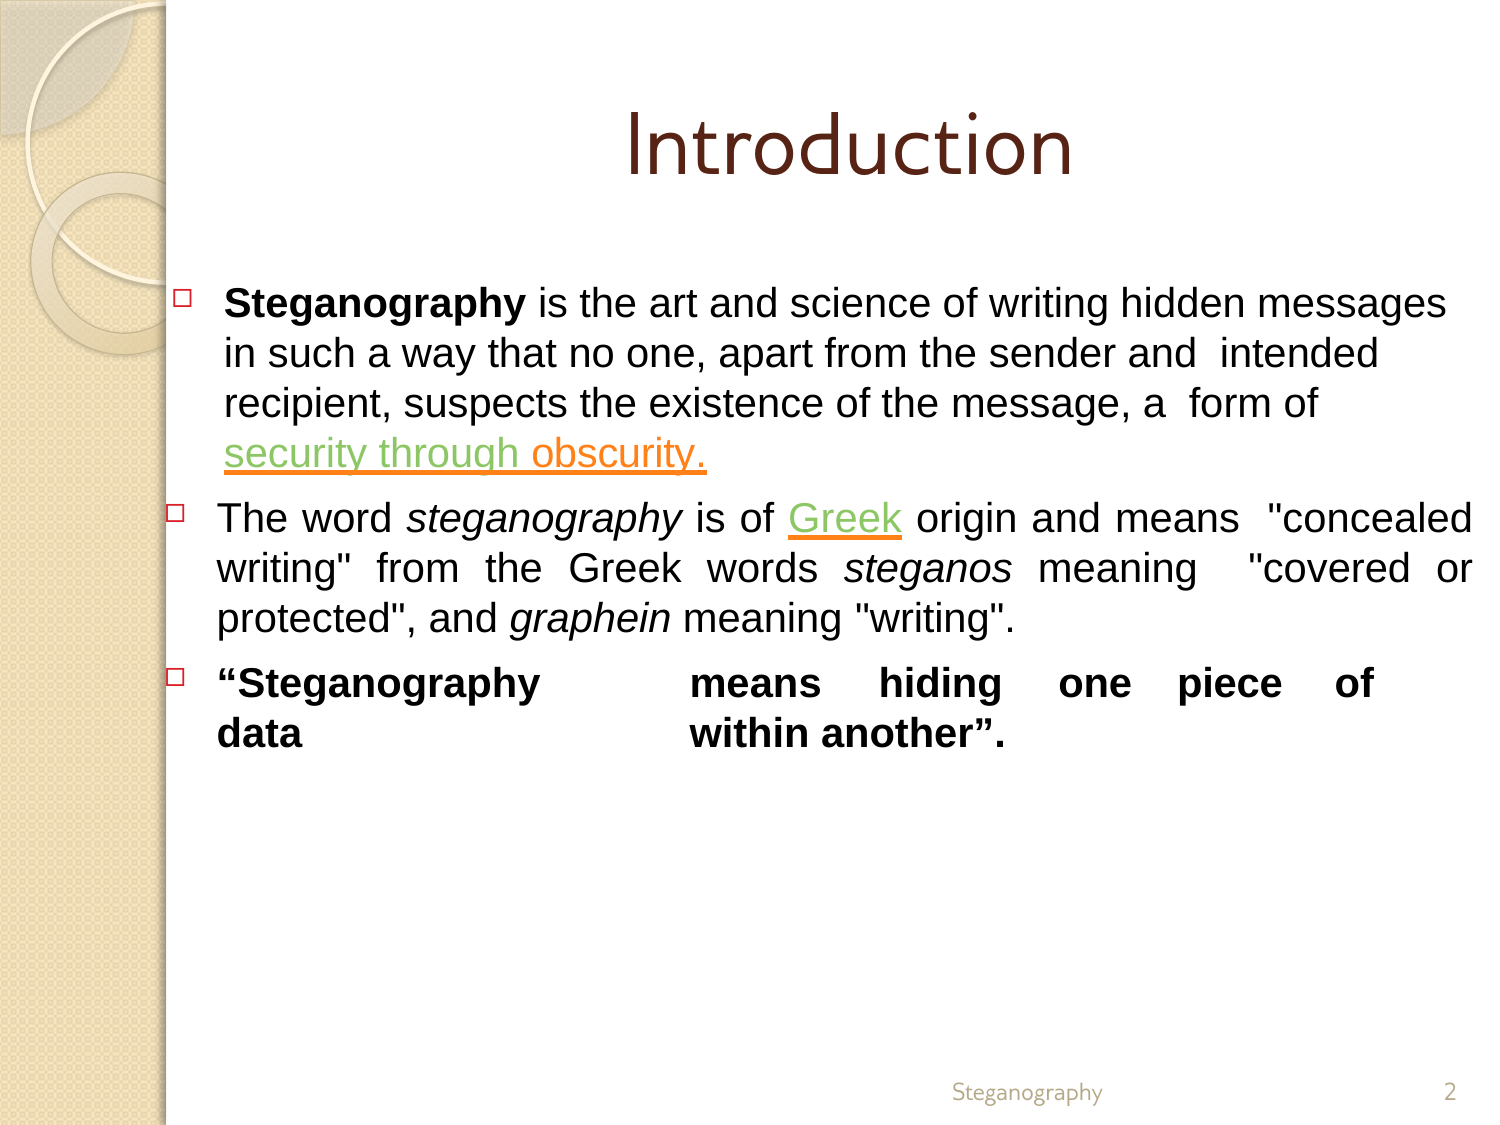

# Introduction
Steganography is the art and science of writing hidden messages in such a way that no one, apart from the sender and  intended recipient, suspects the existence of the message, a  form of security through obscurity.

The word steganography is of Greek origin and means  "concealed writing" from the Greek words steganos meaning  "covered or protected", and graphein meaning "writing".
“Steganography	means	hiding	one	piece	of	data	within another”.
Steganography
2